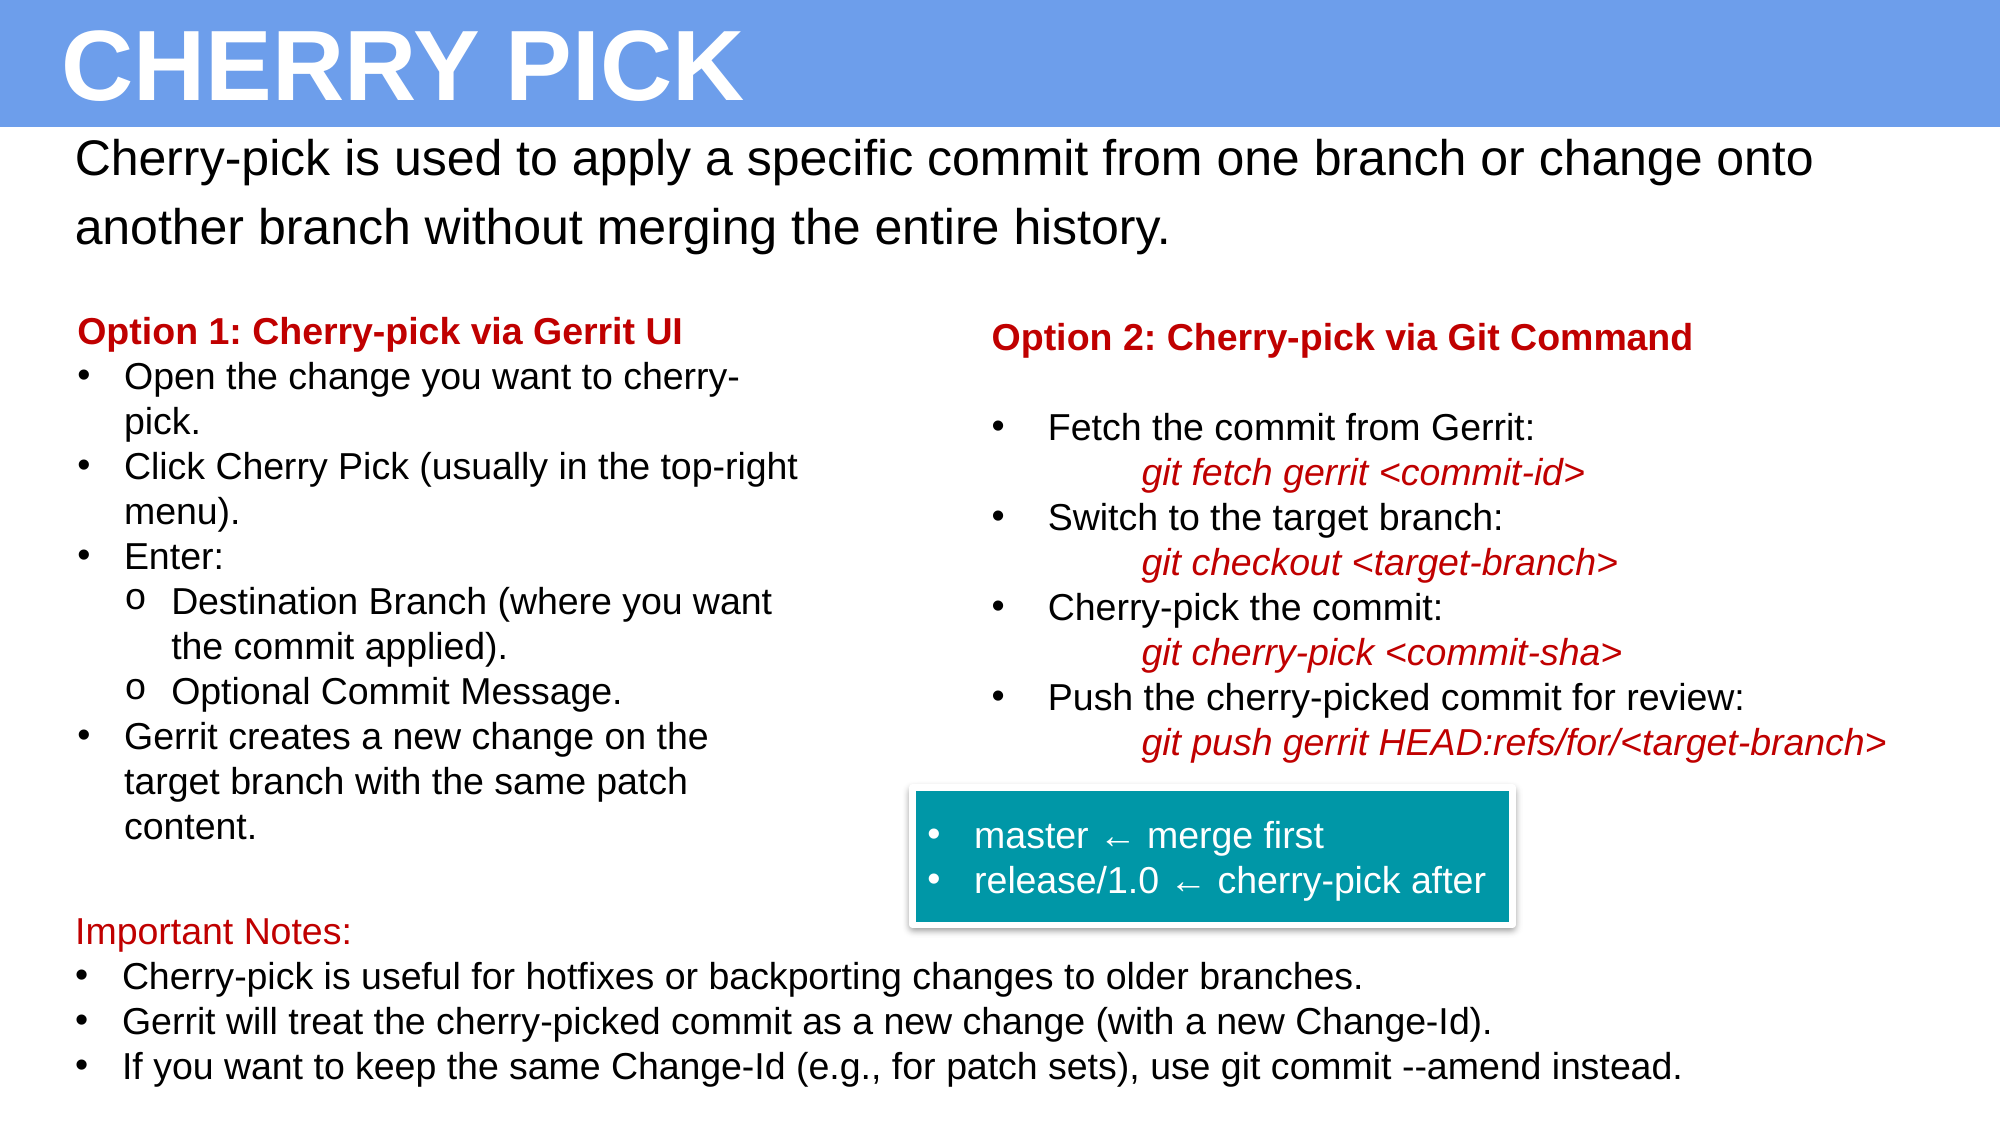

CHERRY PICK

Cherry-pick is used to apply a specific commit from one branch or change onto another branch without merging the entire history.

Option 1: Cherry-pick via Gerrit UI
Open the change you want to cherry-pick.
Click Cherry Pick (usually in the top-right menu).
Enter:
Destination Branch (where you want the commit applied).
Optional Commit Message.
Gerrit creates a new change on the target branch with the same patch content.
Option 2: Cherry-pick via Git Command

Fetch the commit from Gerrit:
	git fetch gerrit <commit-id>
Switch to the target branch:
	git checkout <target-branch>
Cherry-pick the commit:
	git cherry-pick <commit-sha>
Push the cherry-picked commit for review:
	git push gerrit HEAD:refs/for/<target-branch>
master ← merge first
release/1.0 ← cherry-pick after
Important Notes:
Cherry-pick is useful for hotfixes or backporting changes to older branches.
Gerrit will treat the cherry-picked commit as a new change (with a new Change-Id).
If you want to keep the same Change-Id (e.g., for patch sets), use git commit --amend instead.